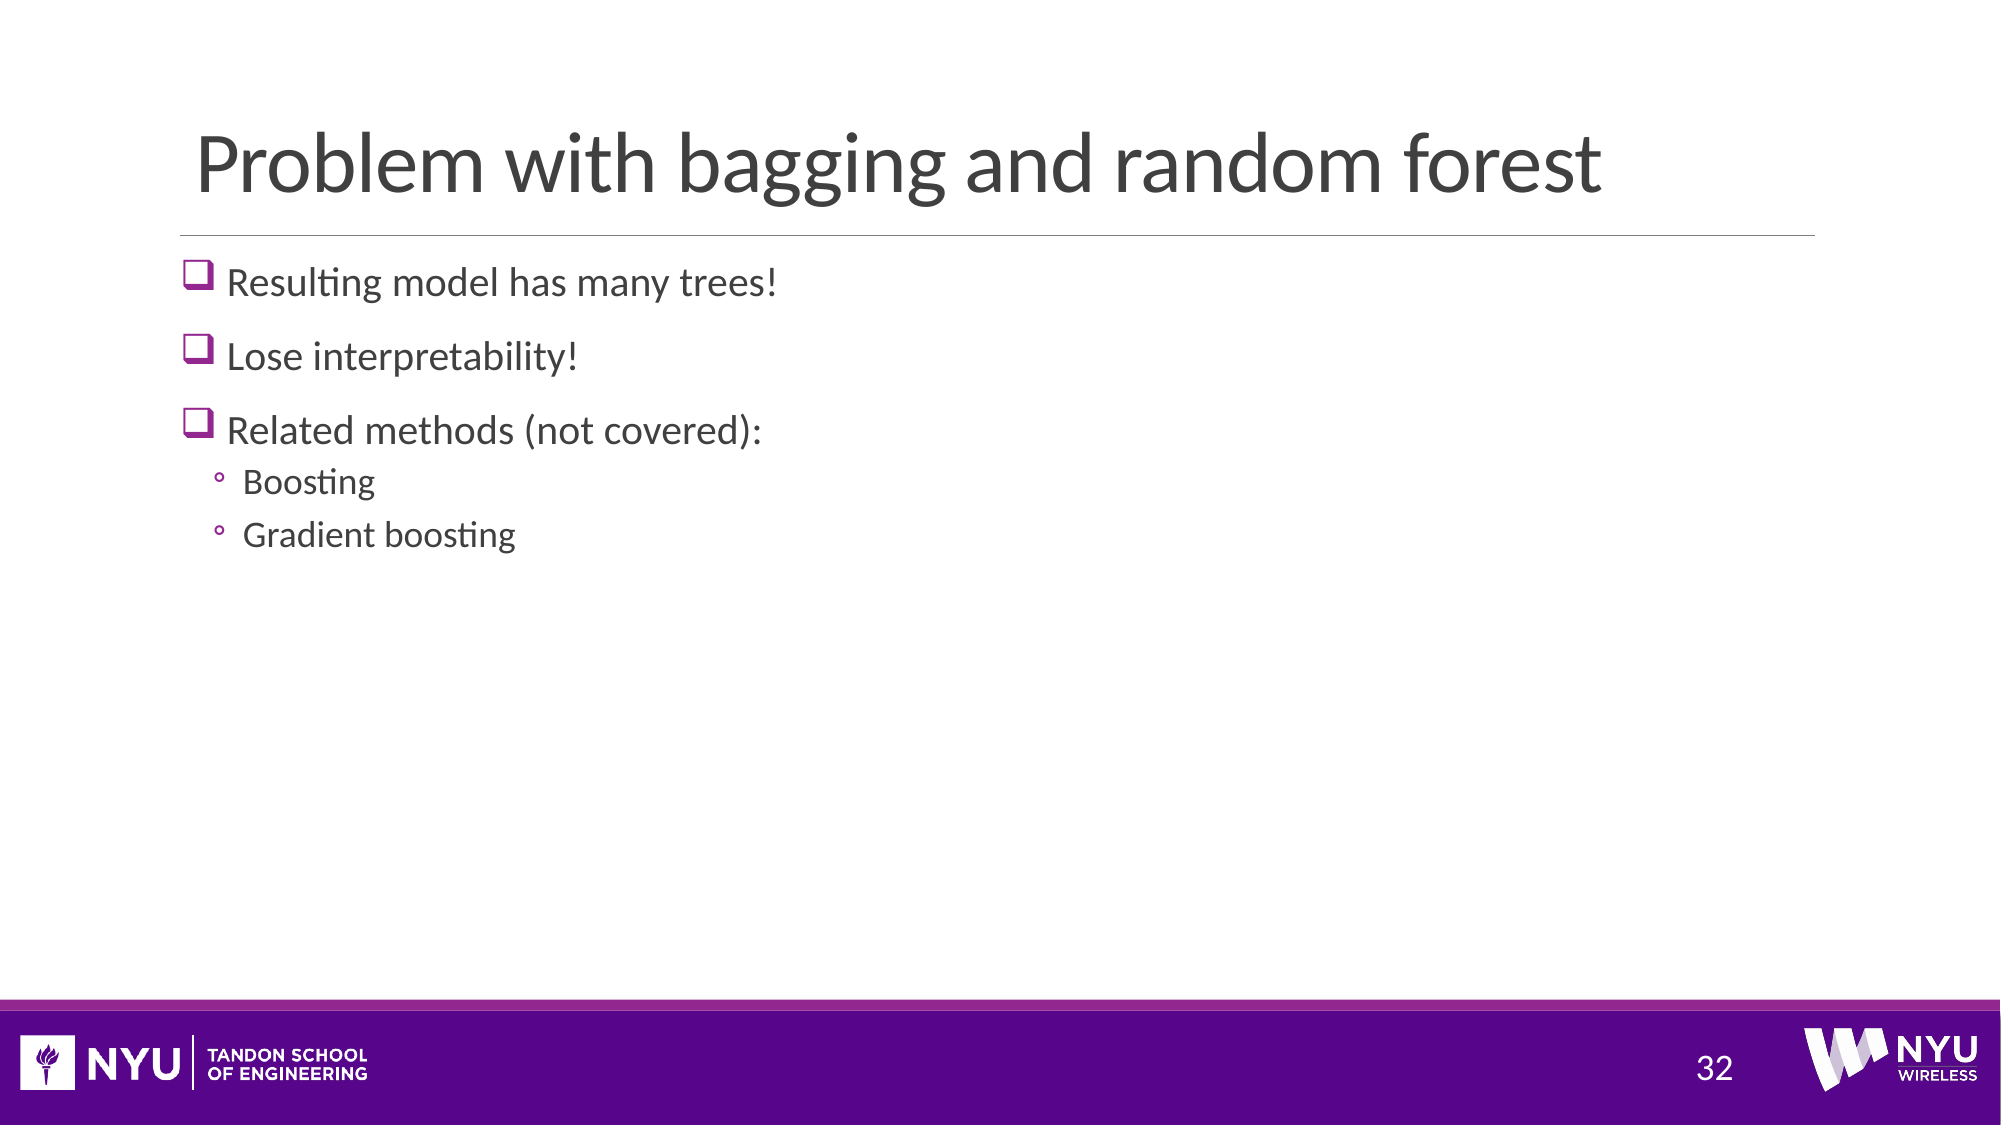

# Problem with bagging and random forest
 Resulting model has many trees!
 Lose interpretability!
 Related methods (not covered):
Boosting
Gradient boosting

32